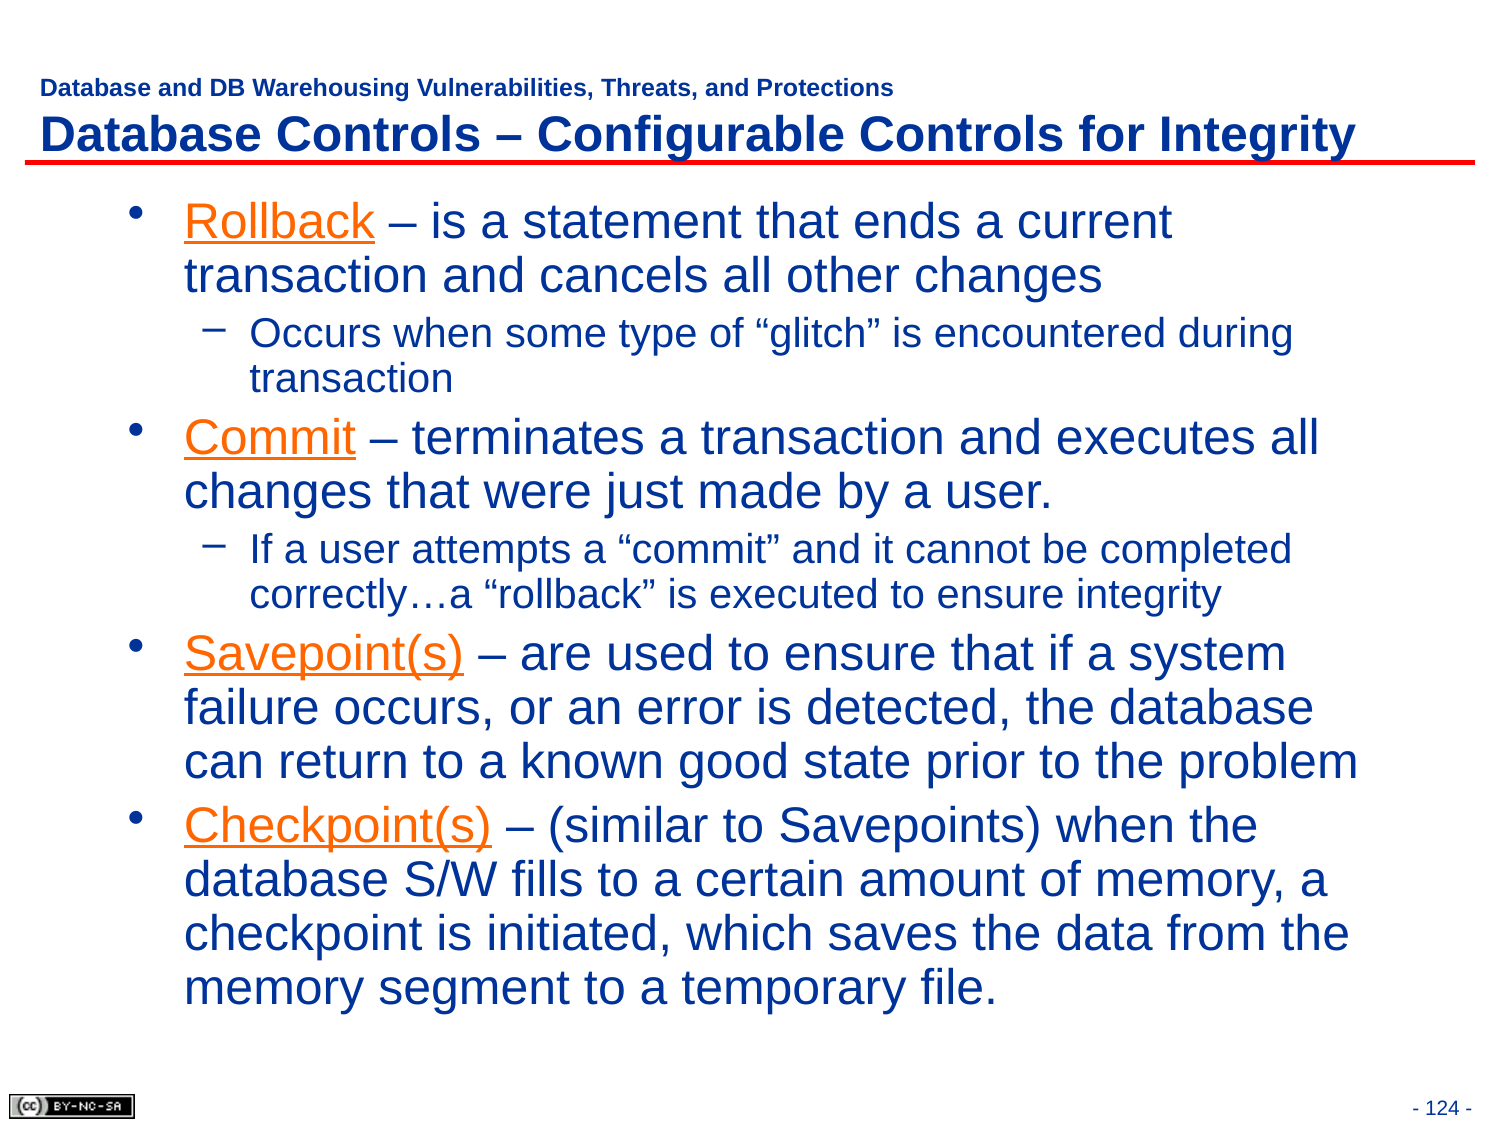

# Database and DB Warehousing Vulnerabilities, Threats, and Protections Database Controls – Configurable Controls for Integrity
Rollback – is a statement that ends a current transaction and cancels all other changes
Occurs when some type of “glitch” is encountered during transaction
Commit – terminates a transaction and executes all changes that were just made by a user.
If a user attempts a “commit” and it cannot be completed correctly…a “rollback” is executed to ensure integrity
Savepoint(s) – are used to ensure that if a system failure occurs, or an error is detected, the database can return to a known good state prior to the problem
Checkpoint(s) – (similar to Savepoints) when the database S/W fills to a certain amount of memory, a checkpoint is initiated, which saves the data from the memory segment to a temporary file.
- 124 -